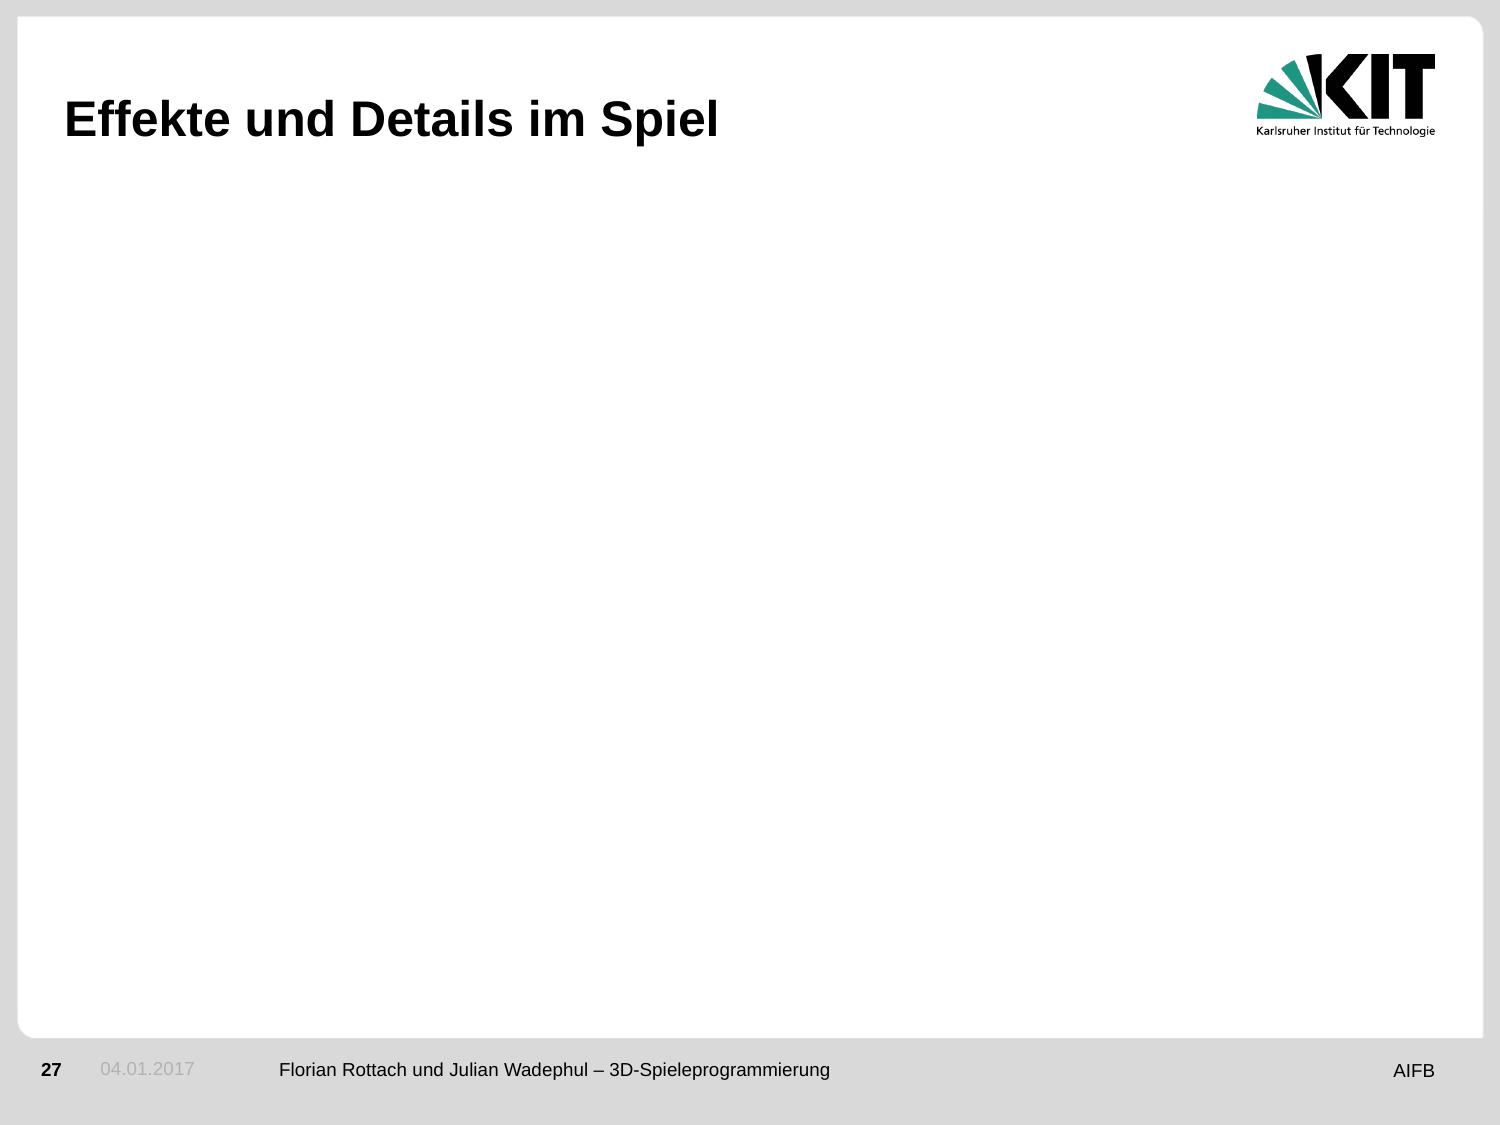

# Effekte und Details im Spiel
04.01.2017
Florian Rottach und Julian Wadephul – 3D-Spieleprogrammierung